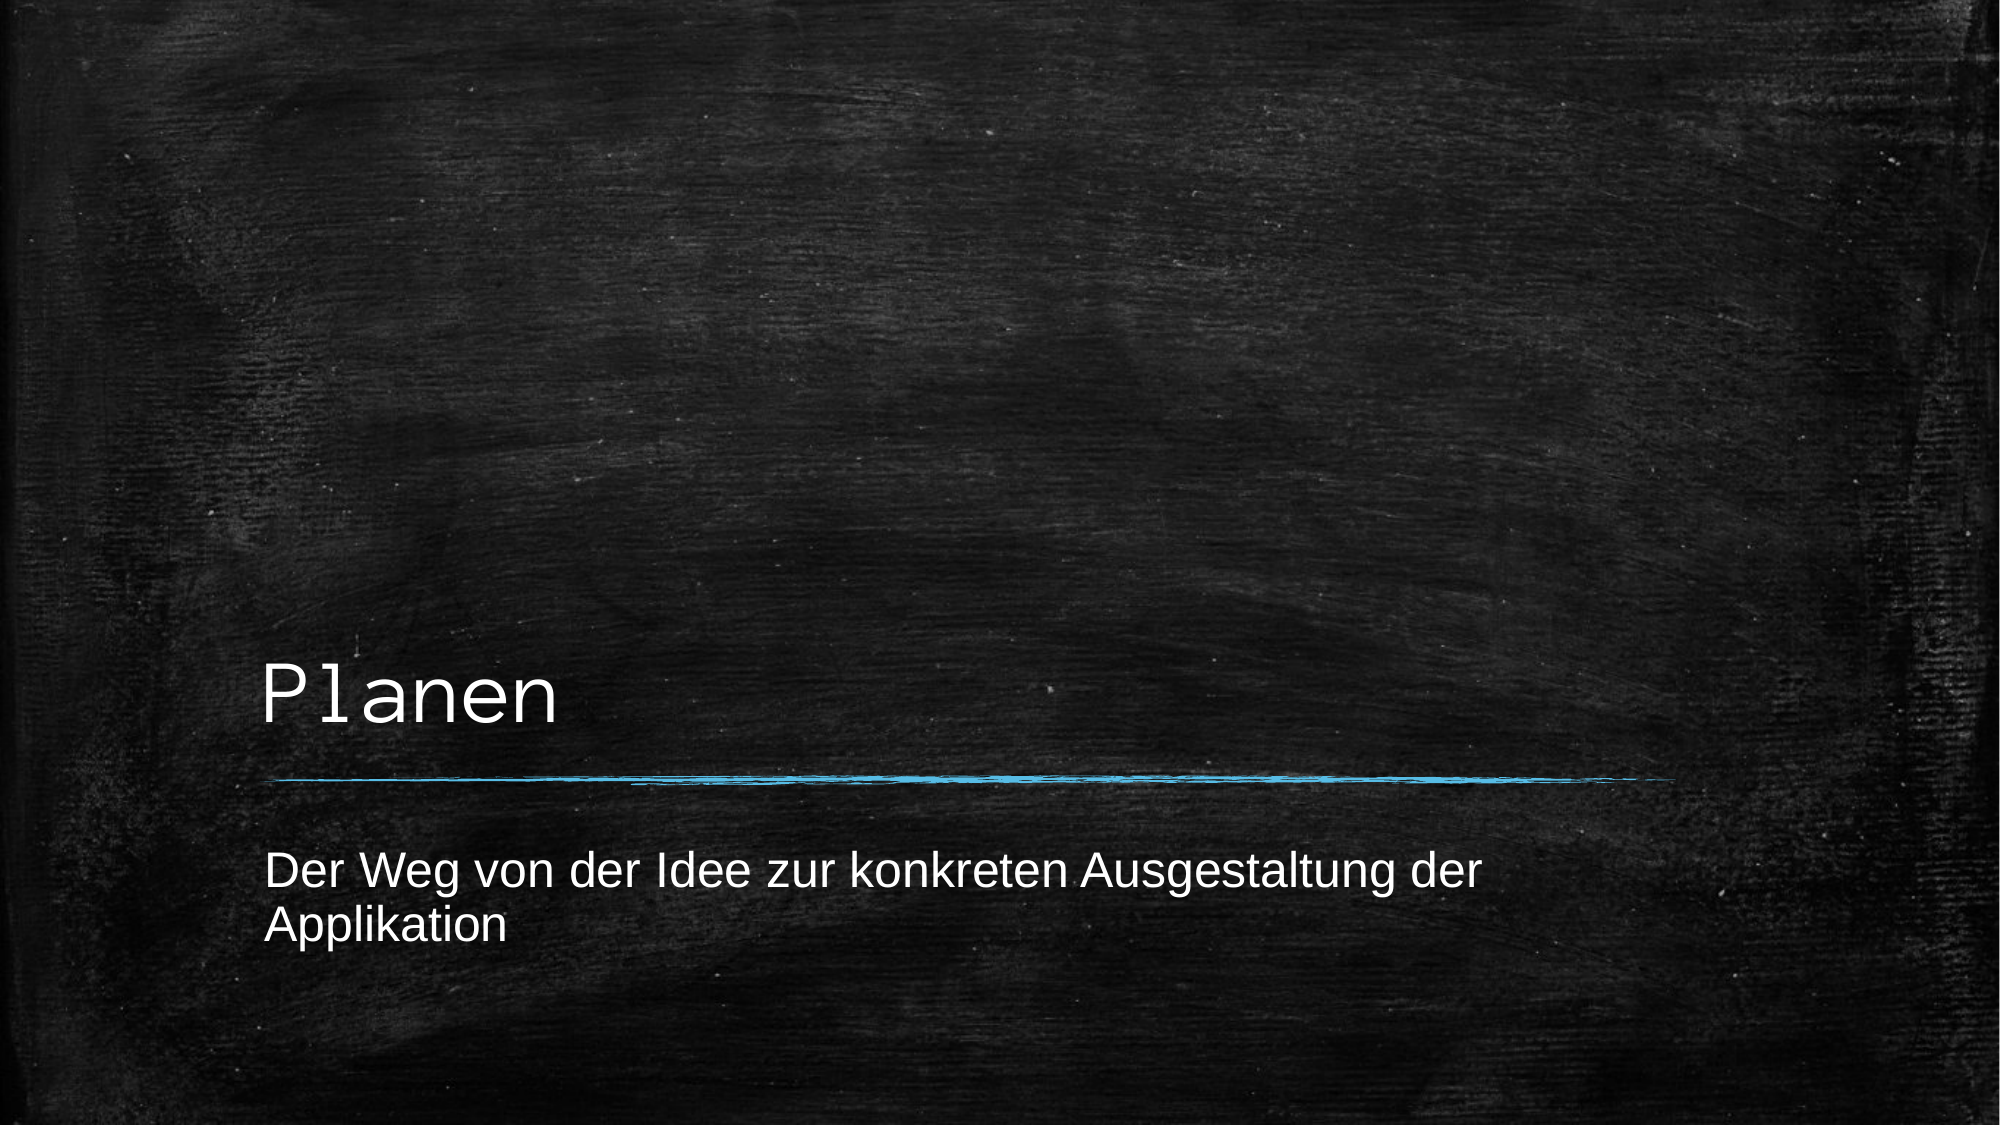

# Planen
Der Weg von der Idee zur konkreten Ausgestaltung der Applikation